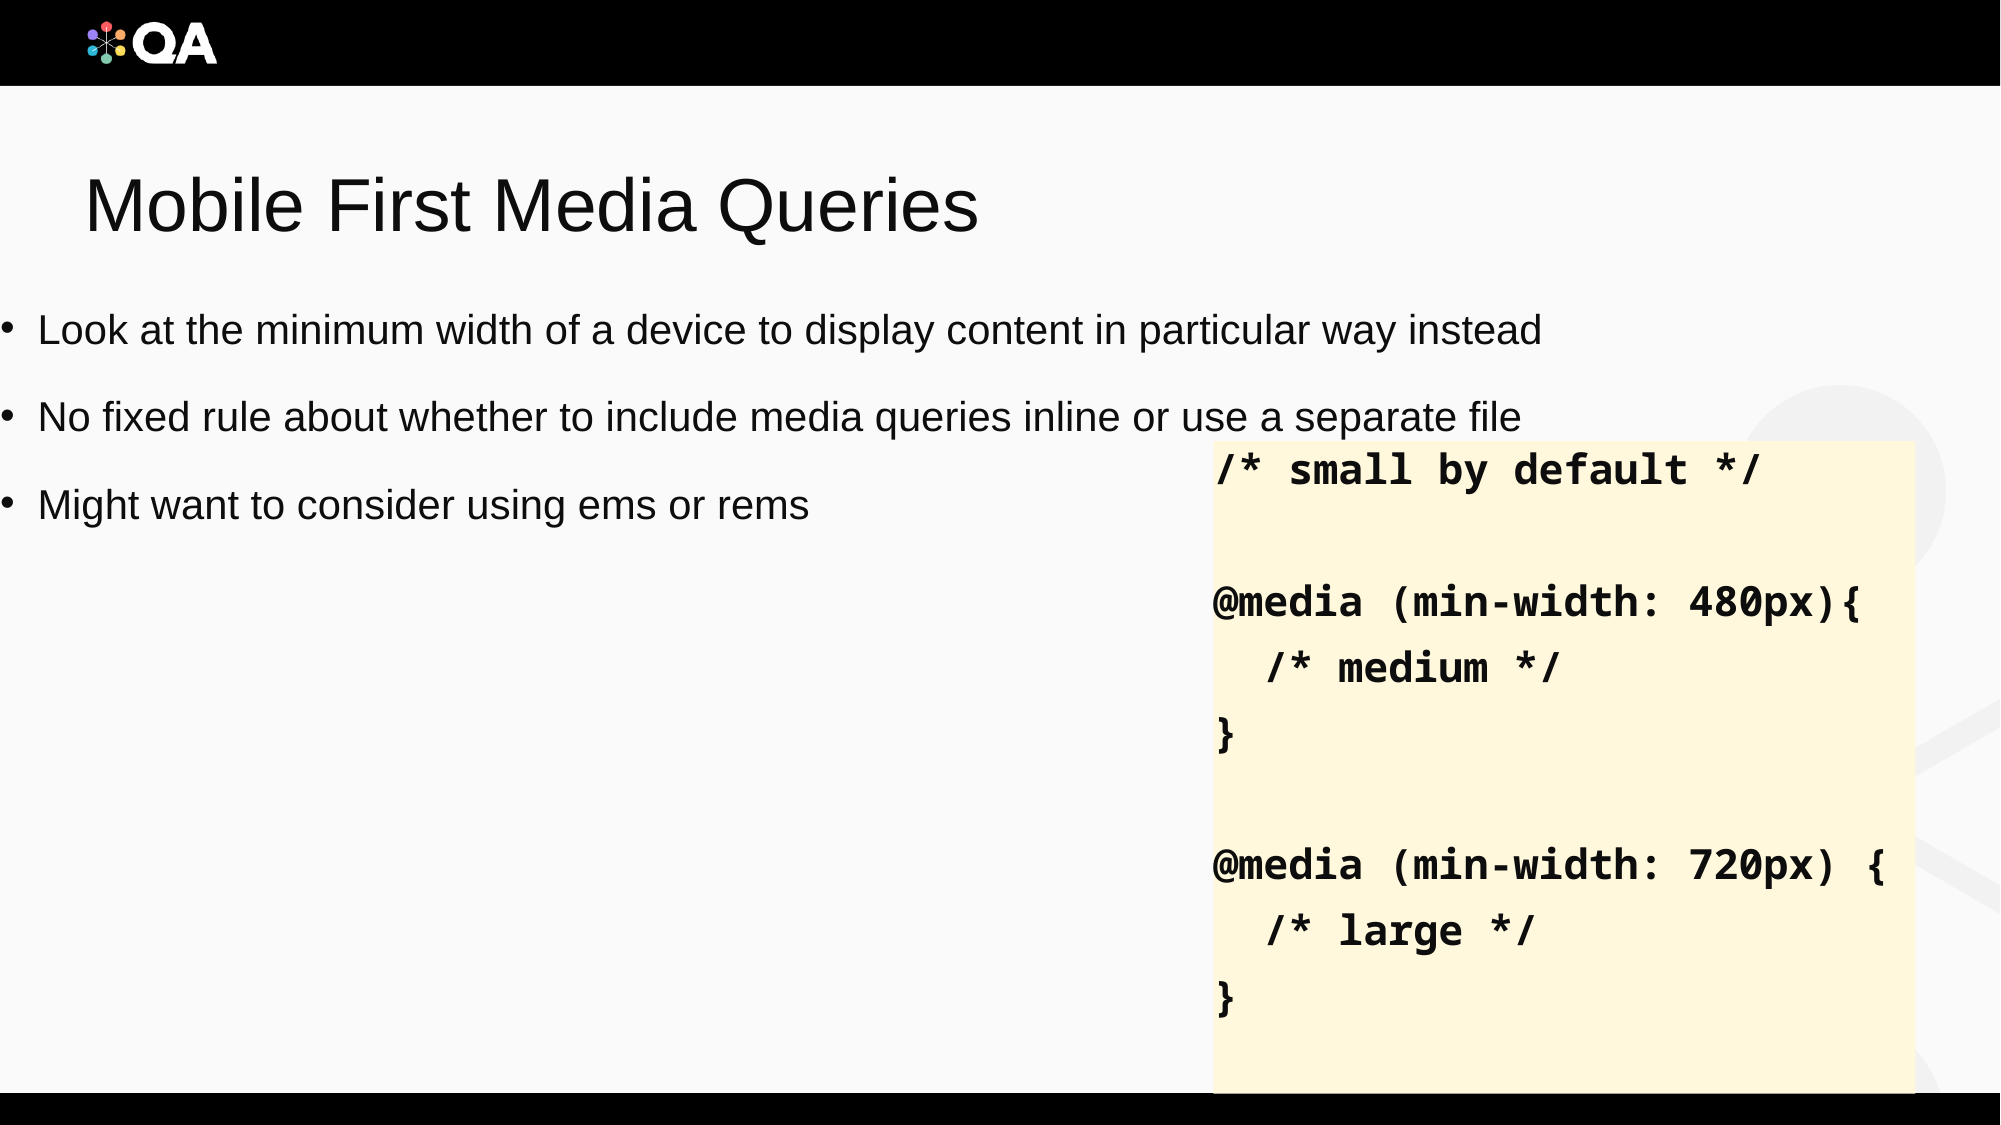

# Mobile First Media Queries
Look at the minimum width of a device to display content in particular way instead
No fixed rule about whether to include media queries inline or use a separate file
Might want to consider using ems or rems
/* small by default */

@media (min-width: 480px){
  /* medium */
}

@media (min-width: 720px) {
  /* large */
}